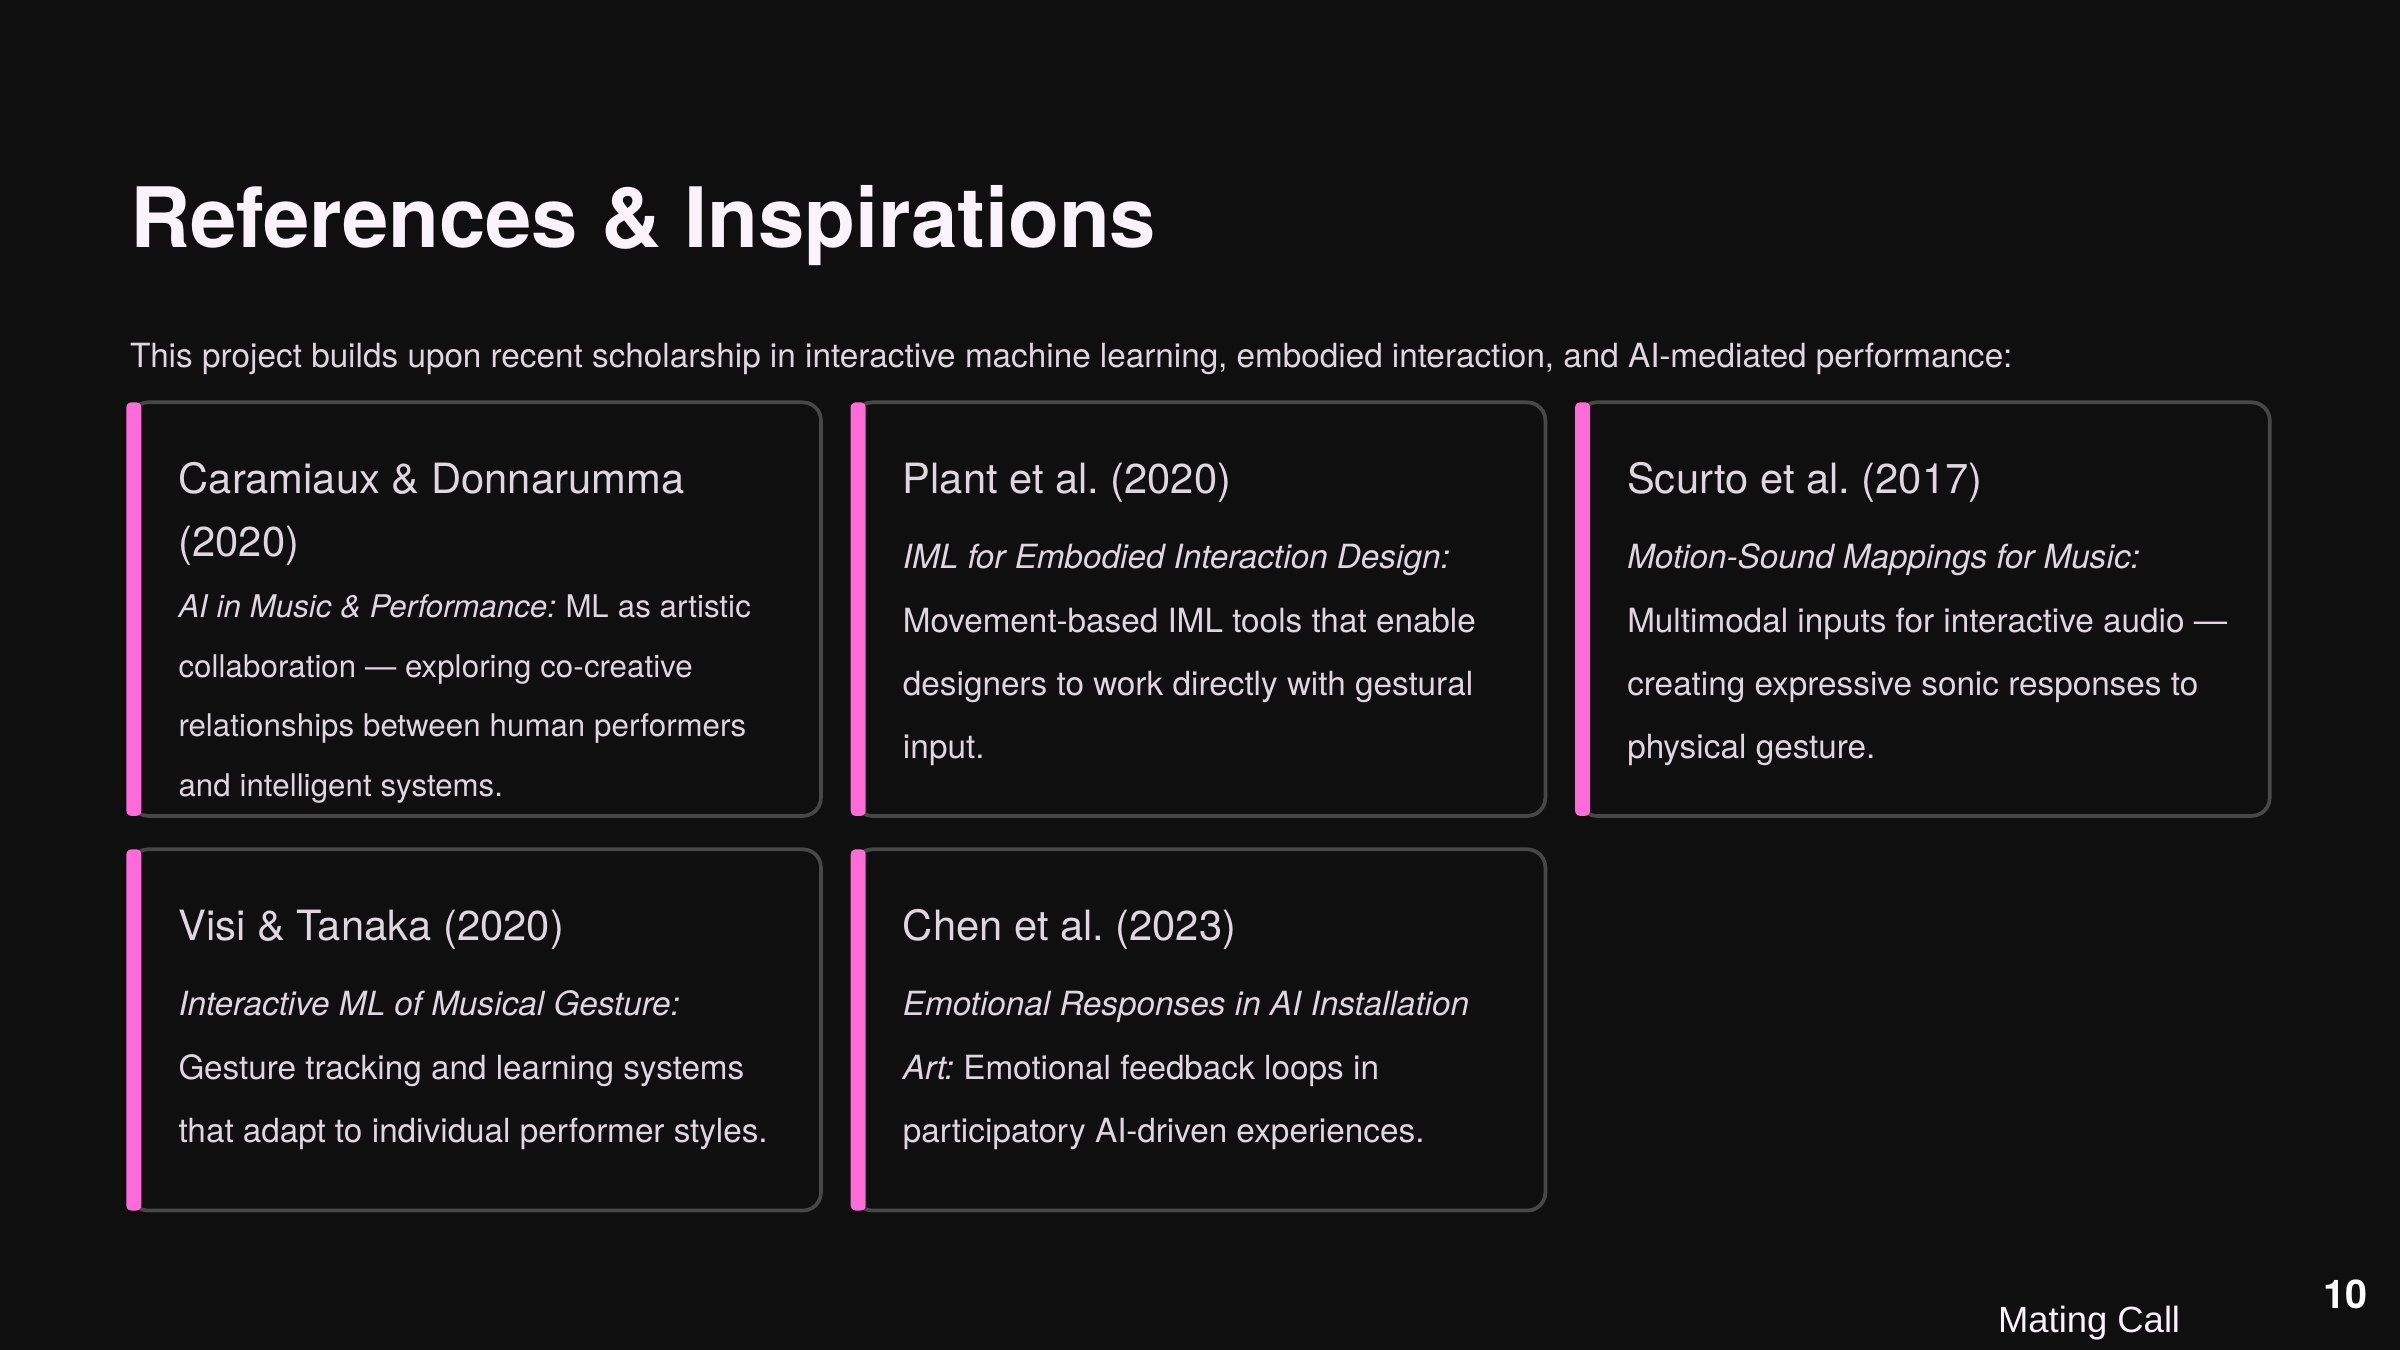

References & Inspirations
This project builds upon recent scholarship in interactive machine learning, embodied interaction, and AI-mediated performance:

Caramiaux & Donnarumma (2020)
Plant et al. (2020)
Scurto et al. (2017)
IML for Embodied Interaction Design: Movement-based IML tools that enable designers to work directly with gestural input.
Motion-Sound Mappings for Music: Multimodal inputs for interactive audio — creating expressive sonic responses to physical gesture.
AI in Music & Performance: ML as artistic collaboration — exploring co-creative relationships between human performers and intelligent systems.

Visi & Tanaka (2020)
Chen et al. (2023)
Interactive ML of Musical Gesture: Gesture tracking and learning systems that adapt to individual performer styles.
Emotional Responses in AI Installation Art: Emotional feedback loops in participatory AI-driven experiences.

10
Mating Call